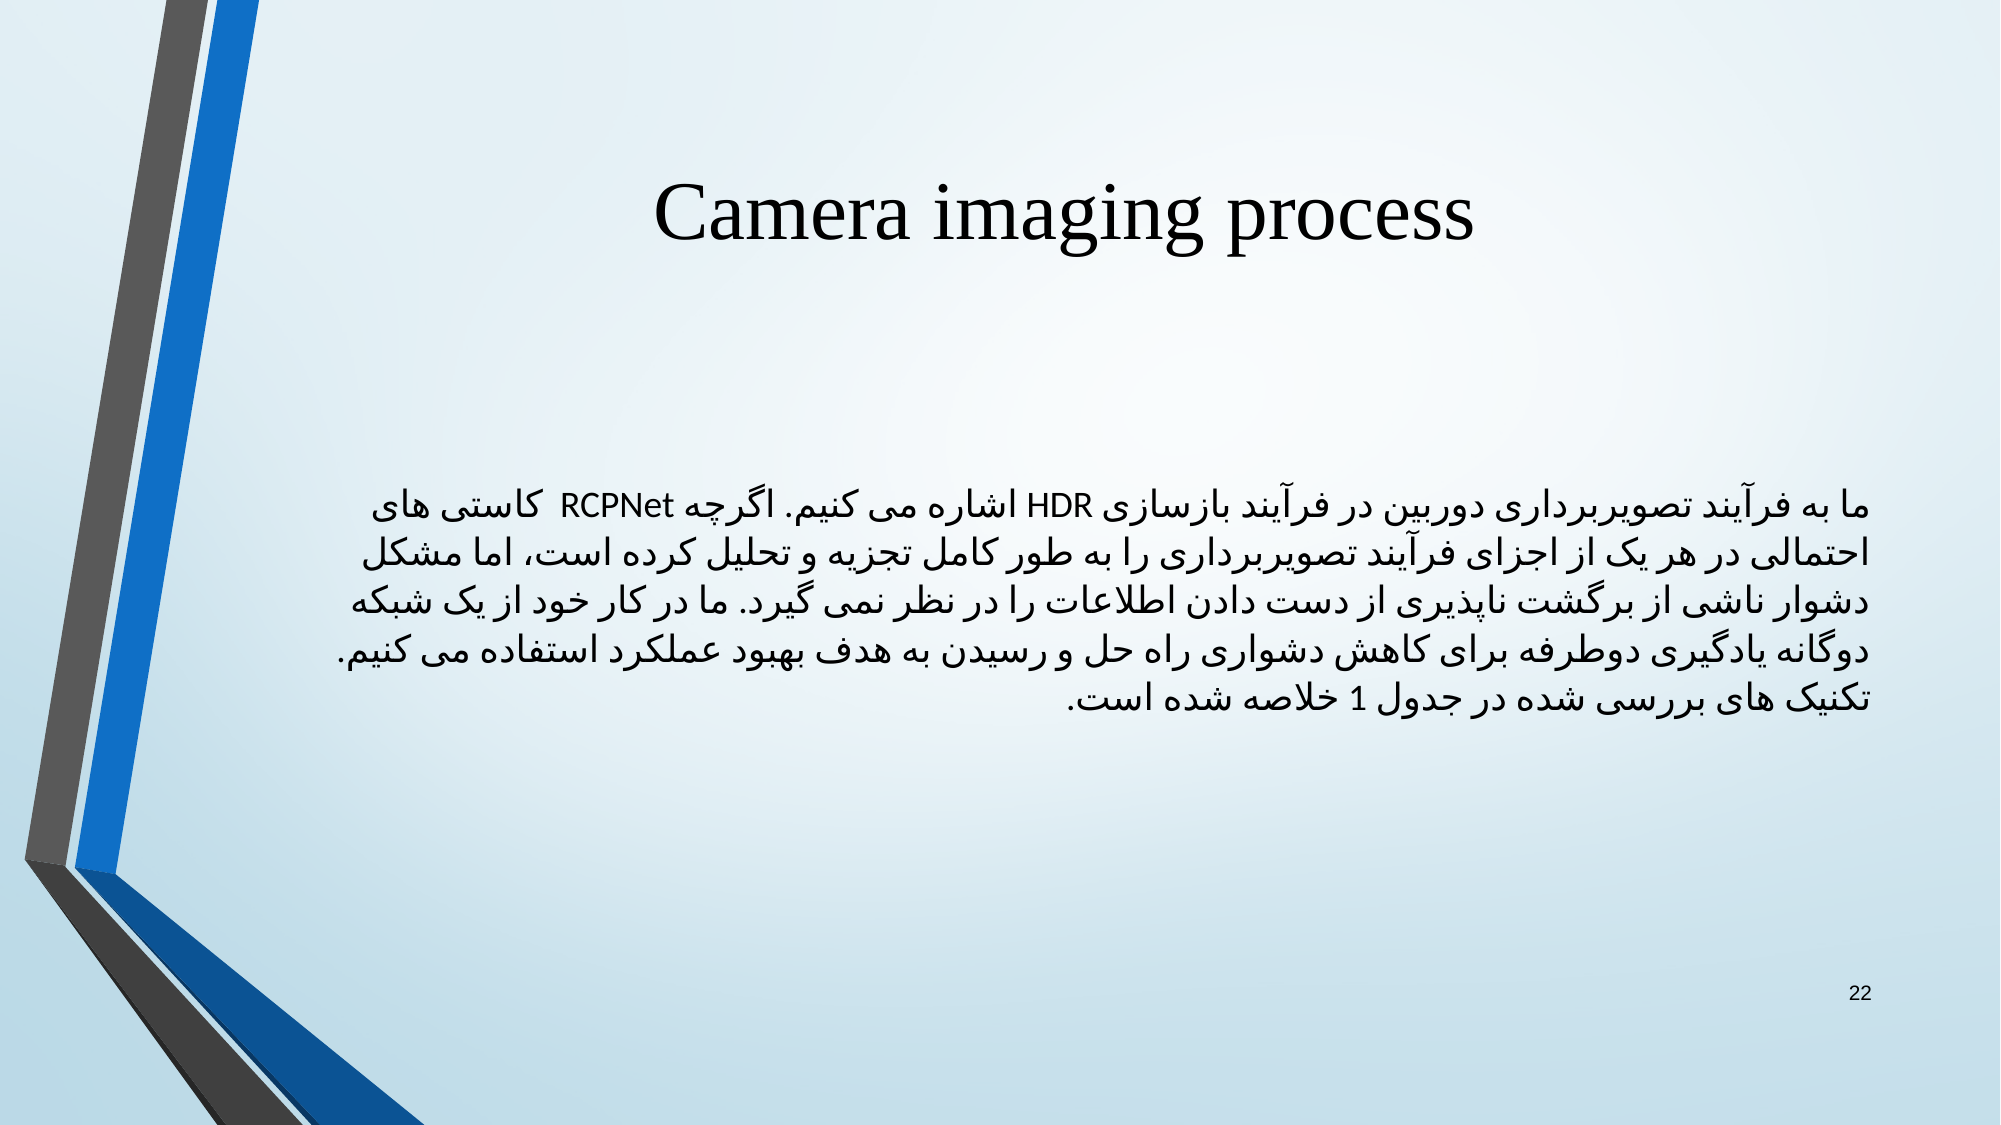

# Camera imaging process
ما به فرآیند تصویربرداری دوربین در فرآیند بازسازی HDR اشاره می کنیم. اگرچه RCPNet  کاستی های احتمالی در هر یک از اجزای فرآیند تصویربرداری را به طور کامل تجزیه و تحلیل کرده است، اما مشکل دشوار ناشی از برگشت ناپذیری از دست دادن اطلاعات را در نظر نمی گیرد. ما در کار خود از یک شبکه دوگانه یادگیری دوطرفه برای کاهش دشواری راه حل و رسیدن به هدف بهبود عملکرد استفاده می کنیم. تکنیک های بررسی شده در جدول 1 خلاصه شده است.

22